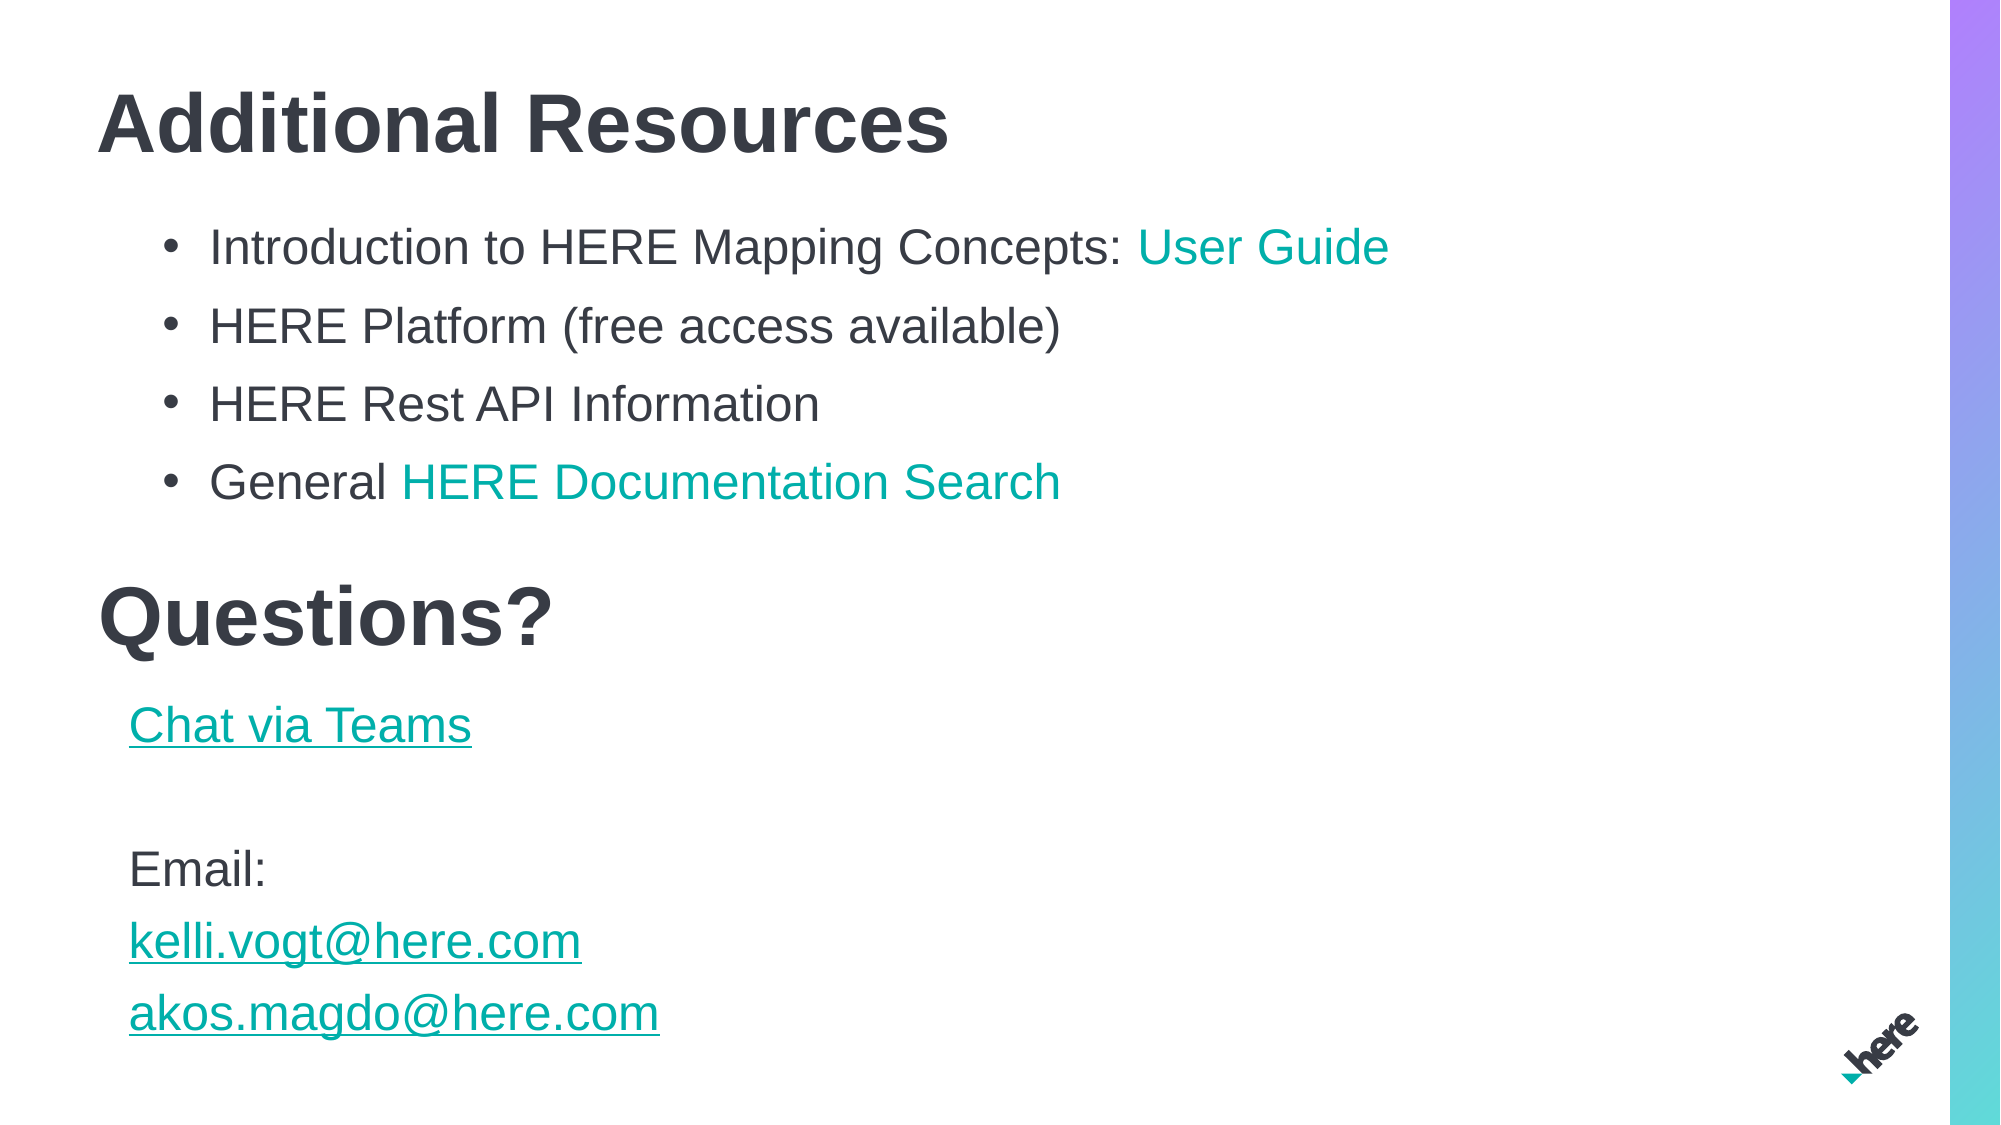

# Additional Resources
Introduction to HERE Mapping Concepts: User Guide
HERE Platform (free access available)
HERE Rest API Information
General HERE Documentation Search
Questions?
Chat via Teams

Email:
kelli.vogt@here.com
akos.magdo@here.com